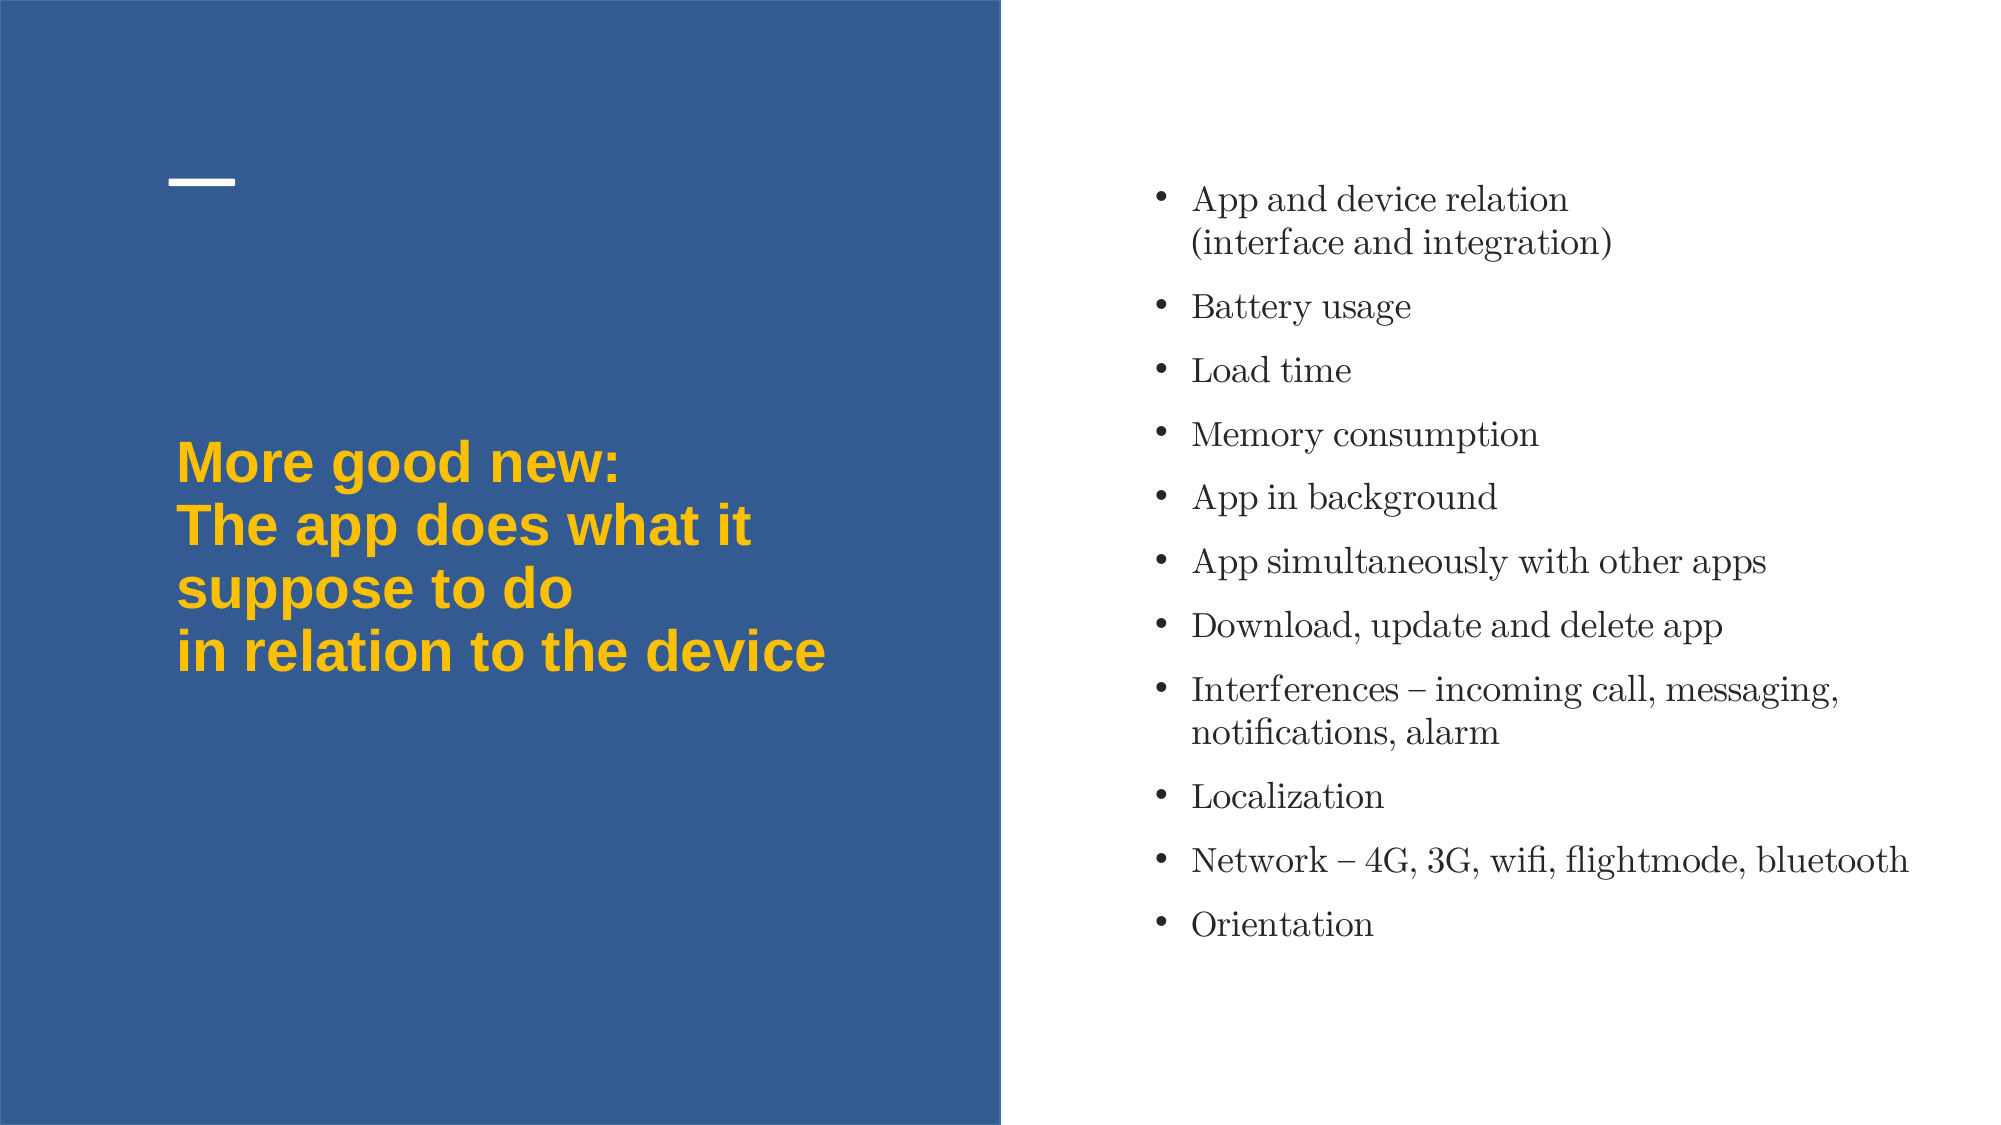

App and device relation
(interface and integration)
Battery usage
Load time
Memory consumption
App in background
App simultaneously with other apps
Download, update and delete app
Interferences – incoming call, messaging, notifications, alarm
Localization
Network – 4G, 3G, wifi, flightmode, bluetooth
Orientation

# More good new: The app does what it suppose to do in relation to the device